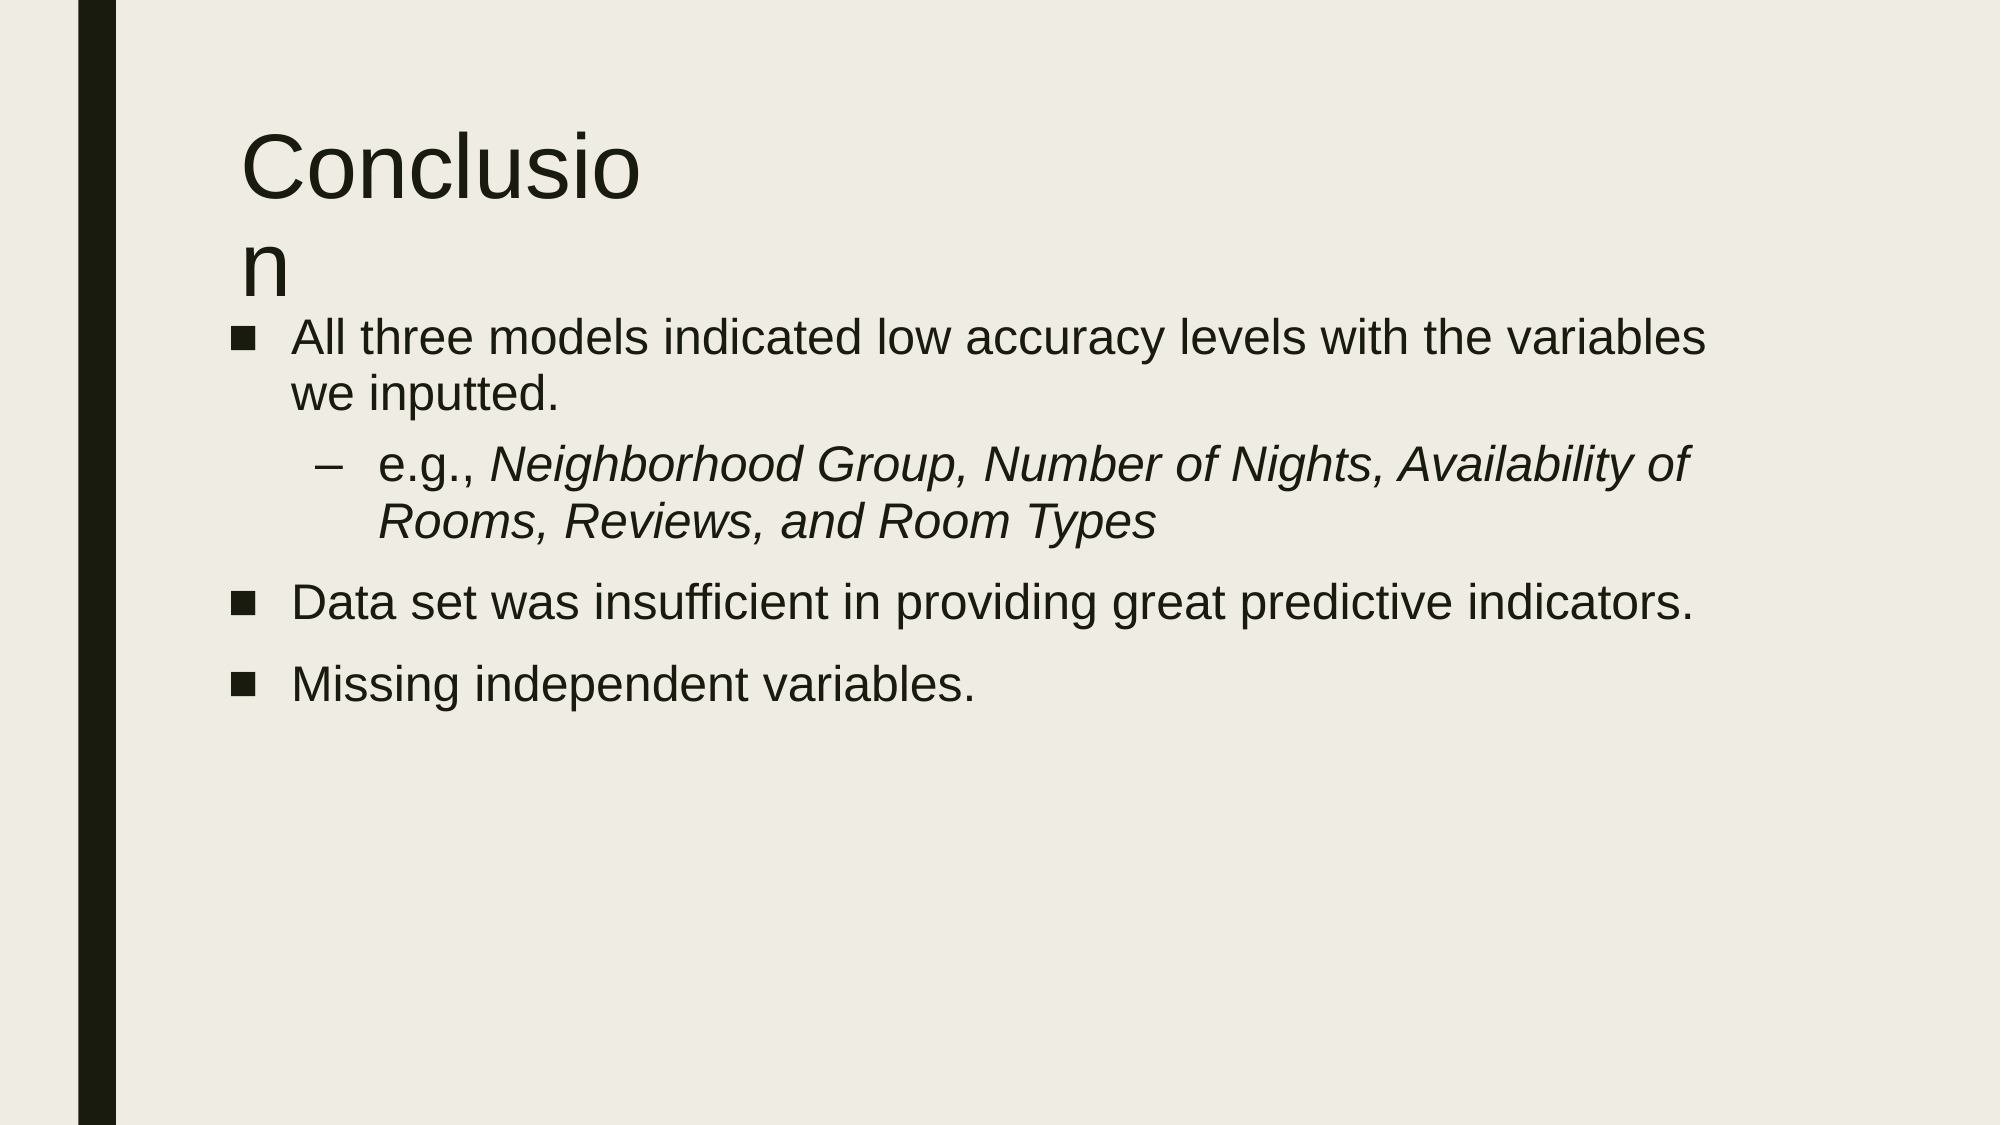

# Conclusion
All three models indicated low accuracy levels with the variables we inputted.
e.g., Neighborhood Group, Number of Nights, Availability of Rooms, Reviews, and Room Types
Data set was insufficient in providing great predictive indicators.
Missing independent variables.